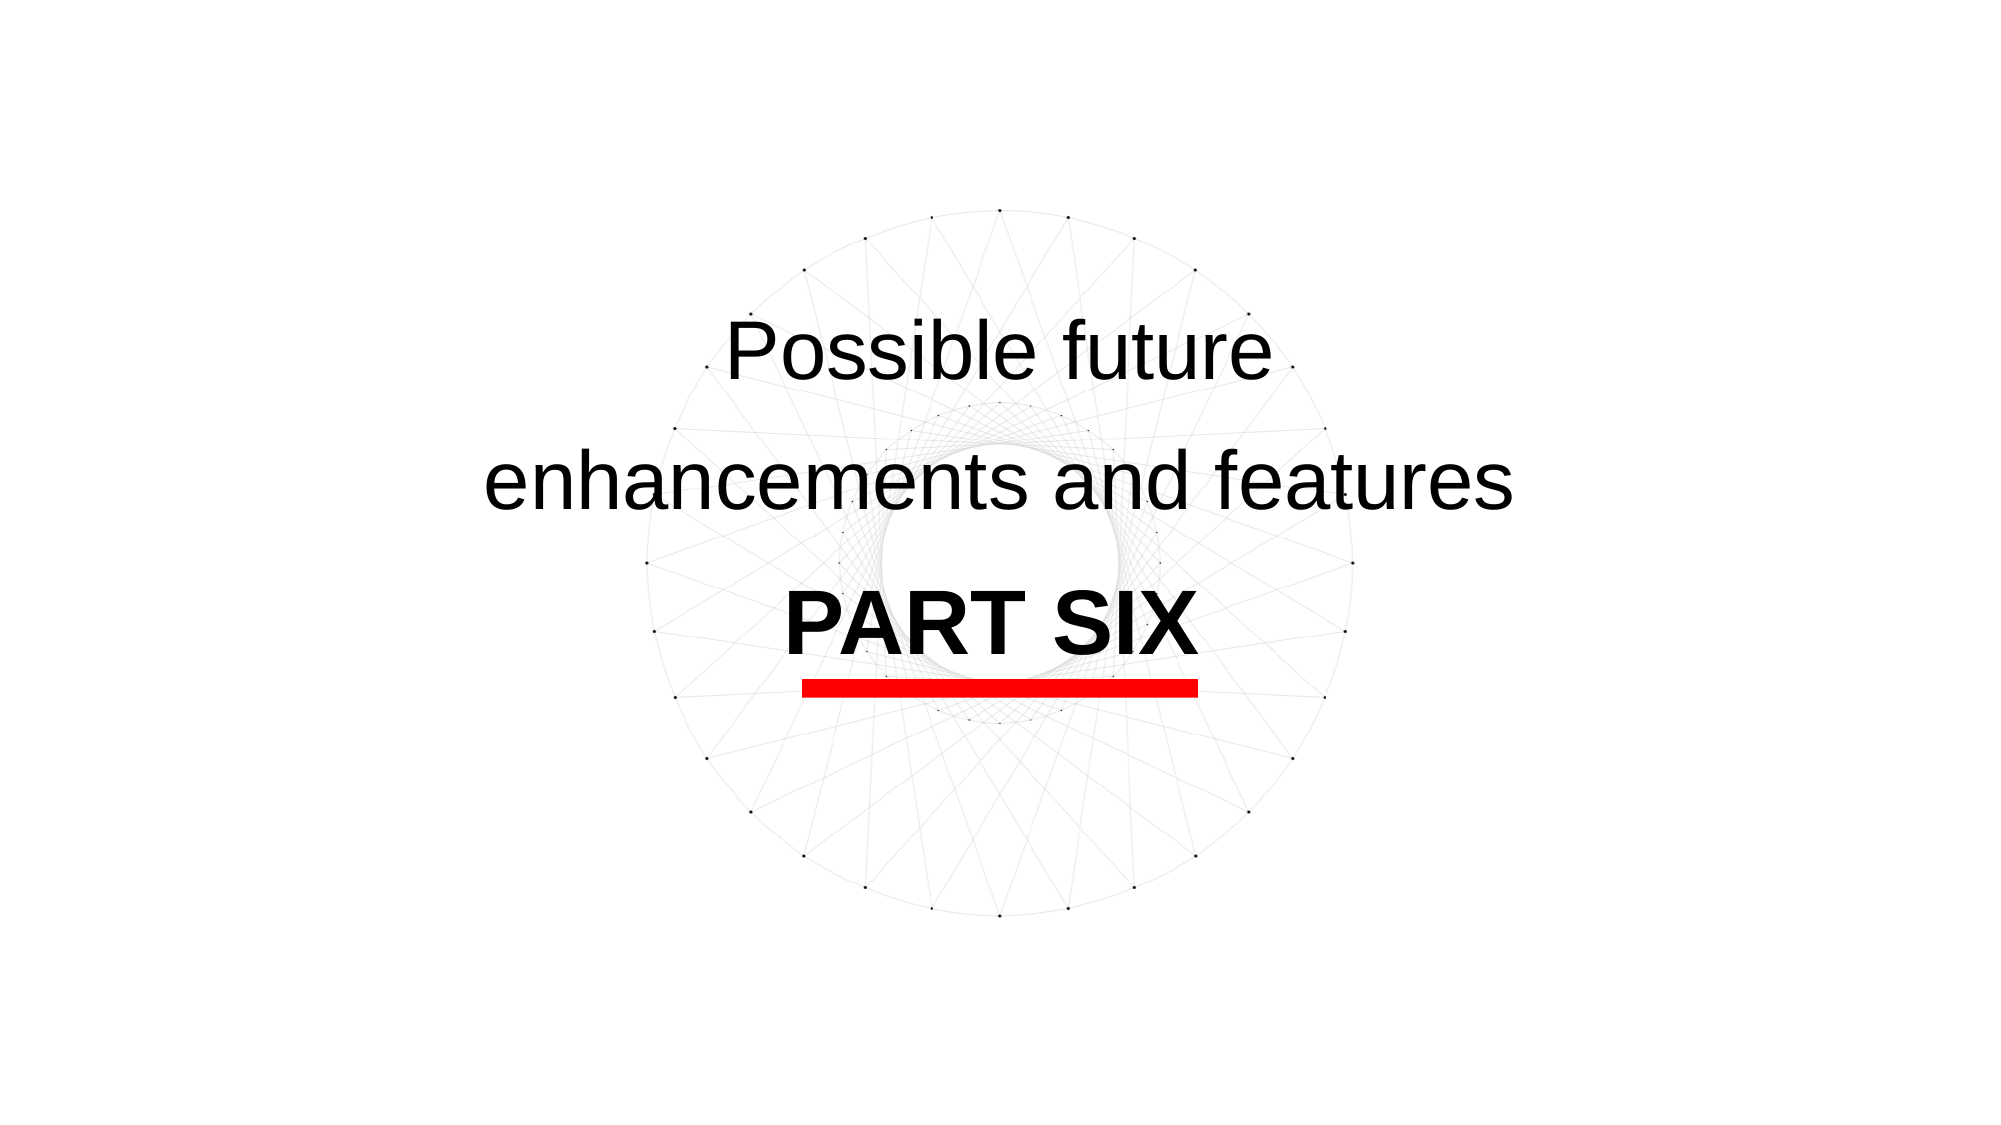

Possible future enhancements and features
PART SIX